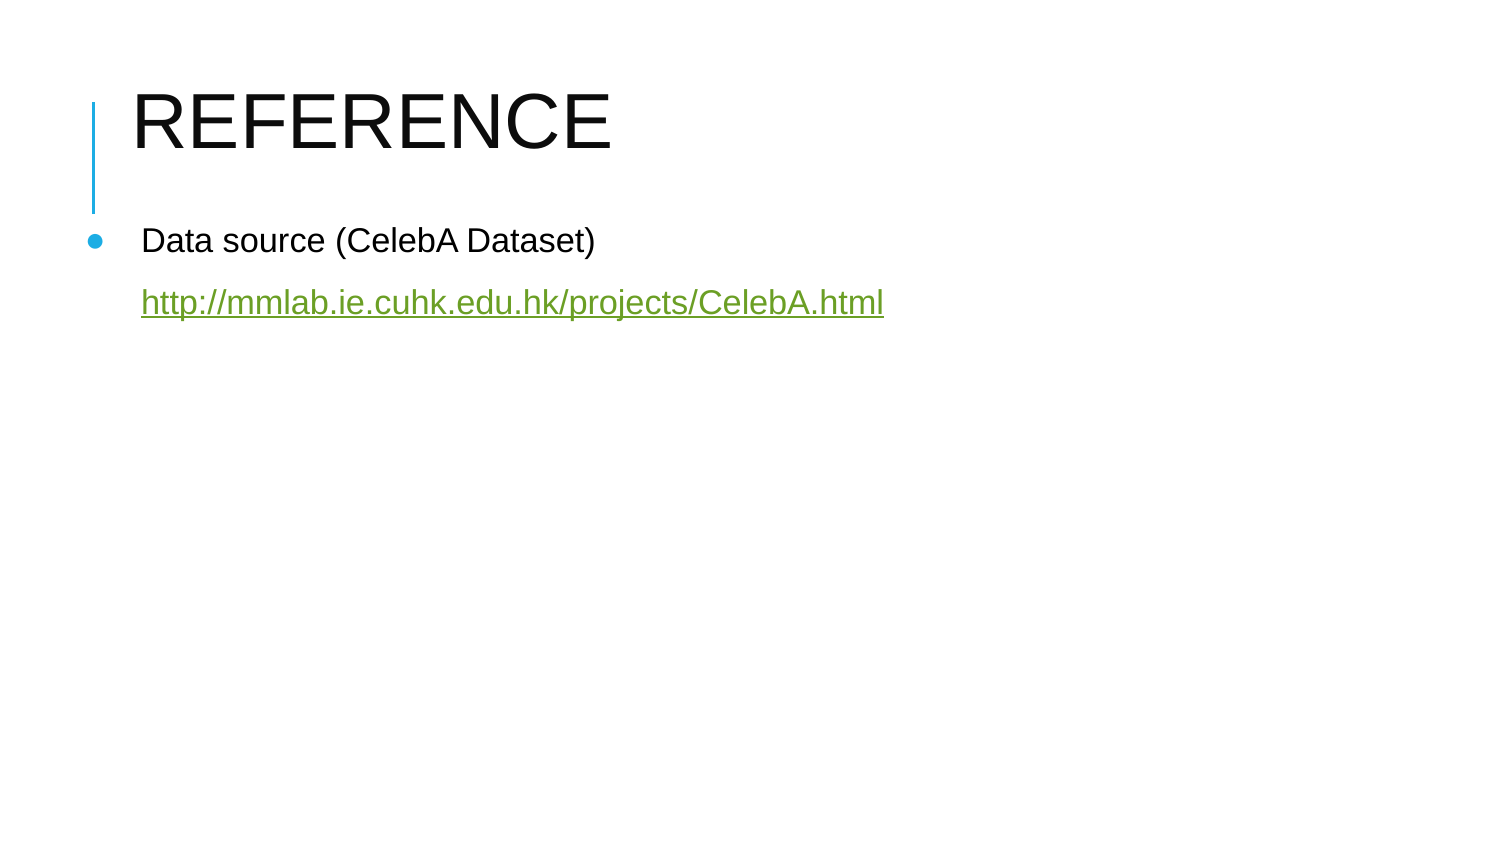

# REFERENCE
Data source (CelebA Dataset)
http://mmlab.ie.cuhk.edu.hk/projects/CelebA.html